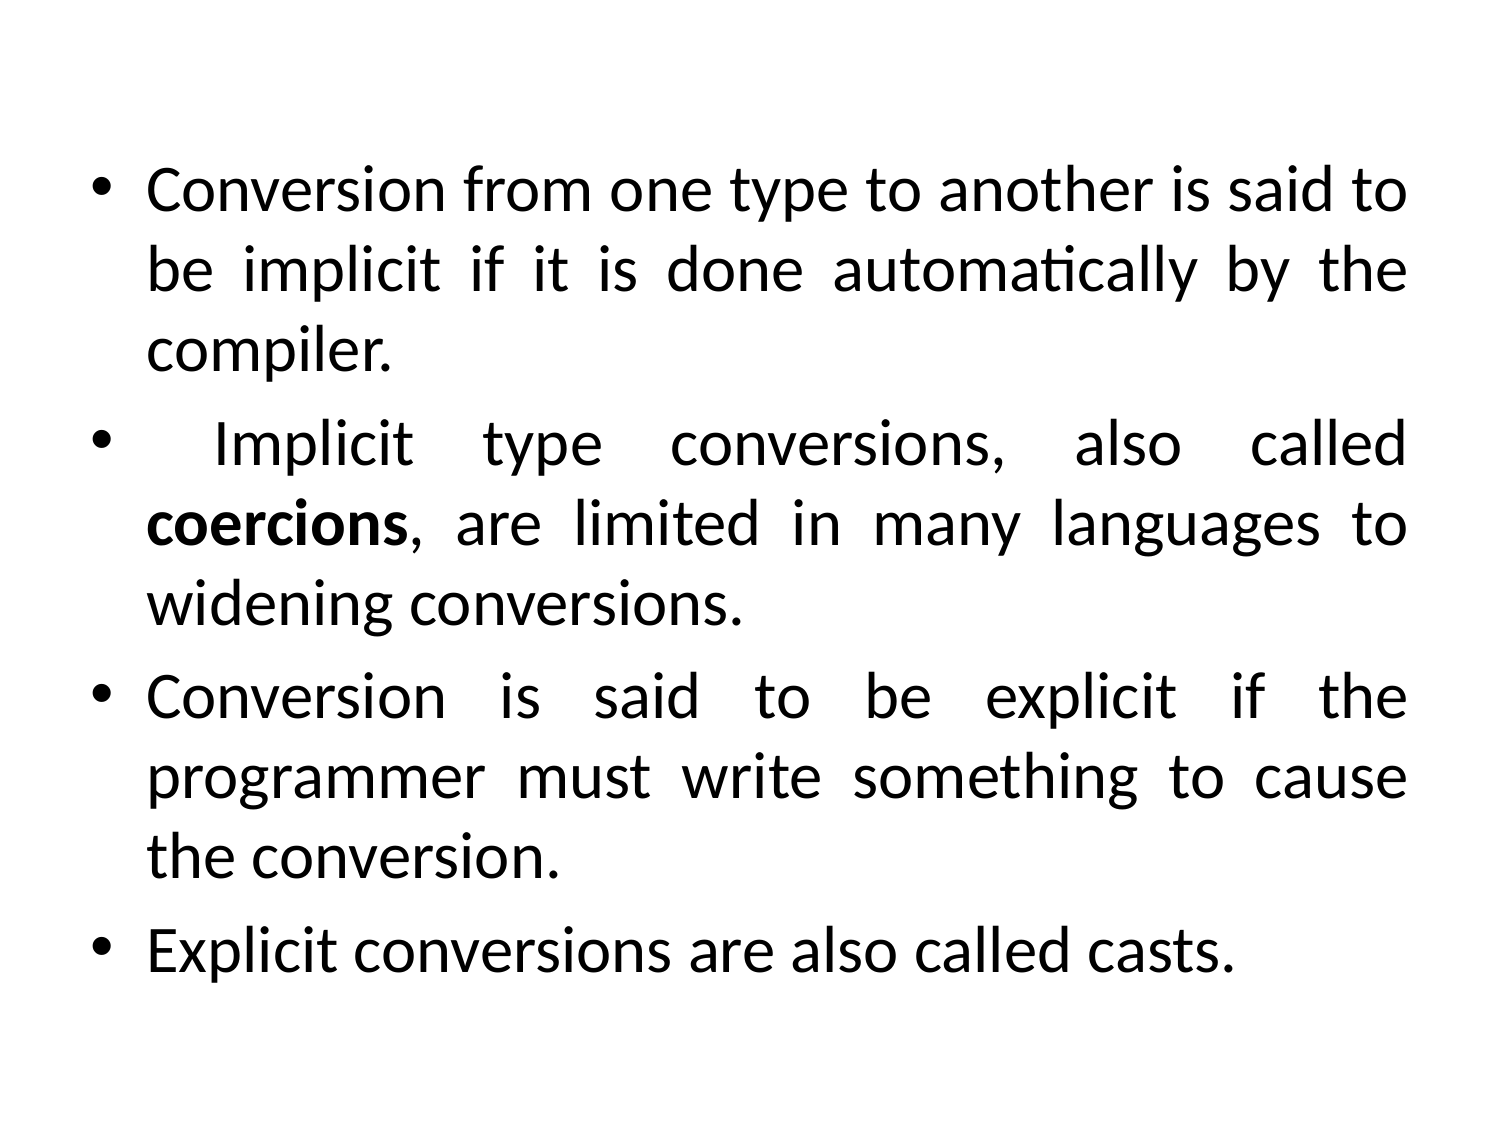

Conversion from one type to another is said to be implicit if it is done automatically by the compiler.
 Implicit type conversions, also called coercions, are limited in many languages to widening conversions.
Conversion is said to be explicit if the programmer must write something to cause the conversion.
Explicit conversions are also called casts.